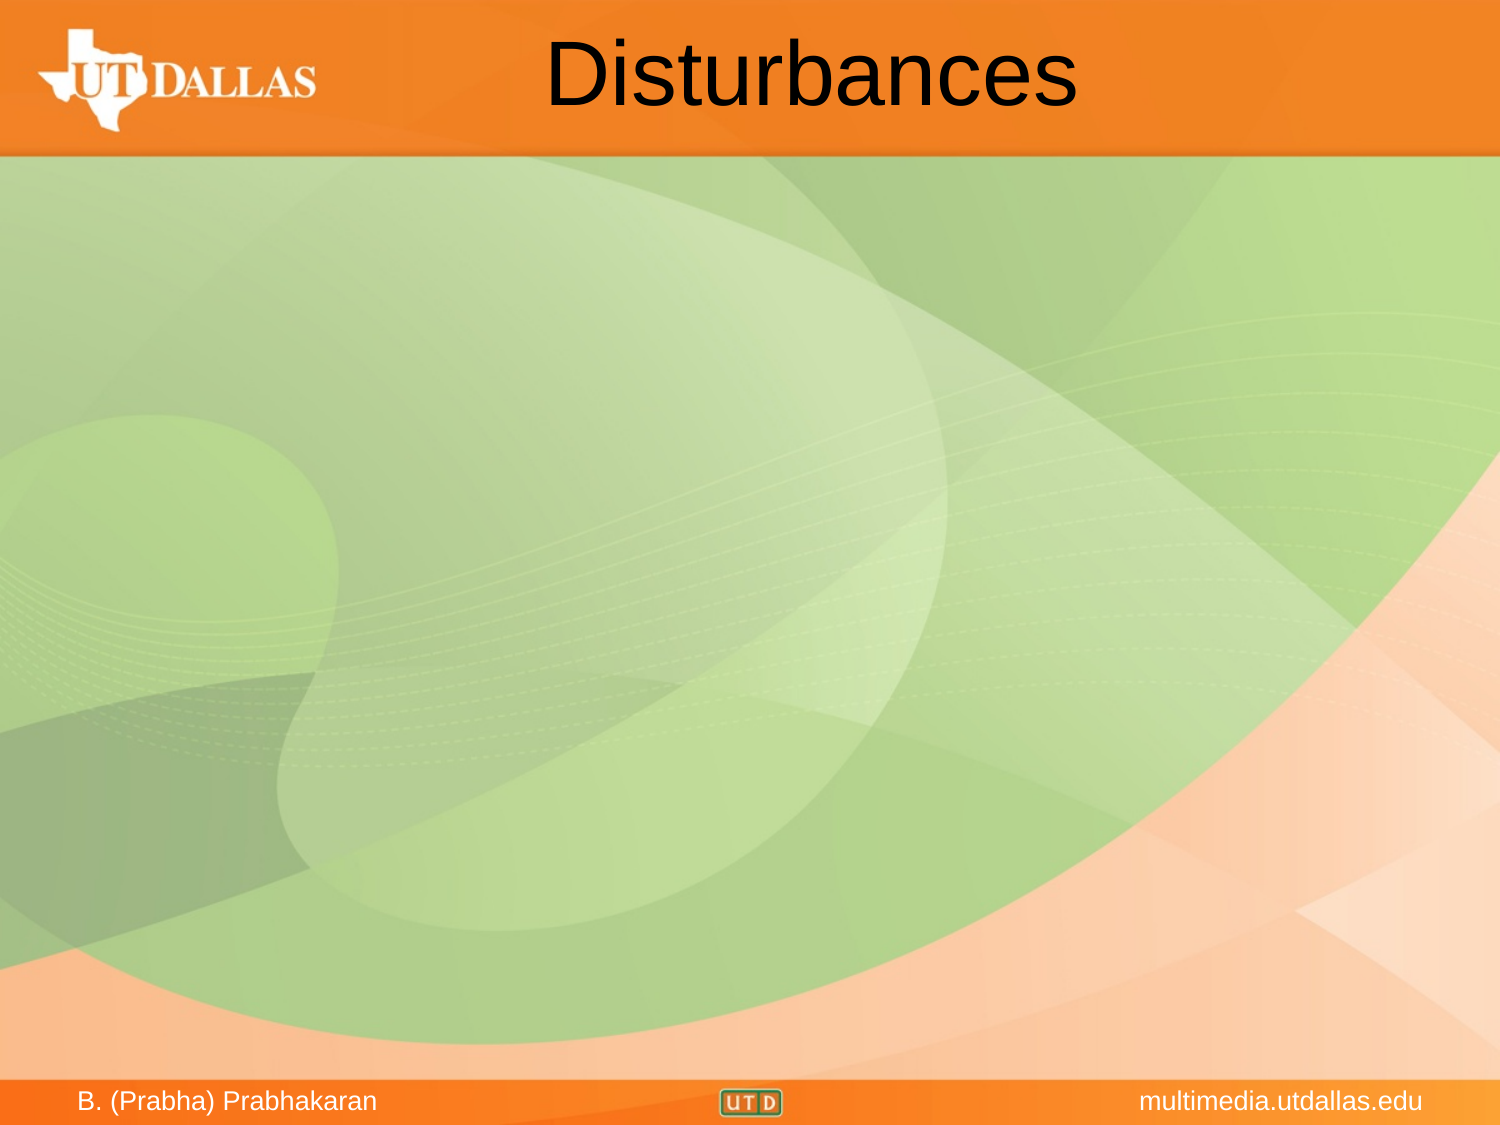

# Disturbances
Noise
Image blur
Discretization errors
Compression artefacts
Deviations from the mathematical model
(non-linearities, non-planarities, etc.)
Intra-class variations